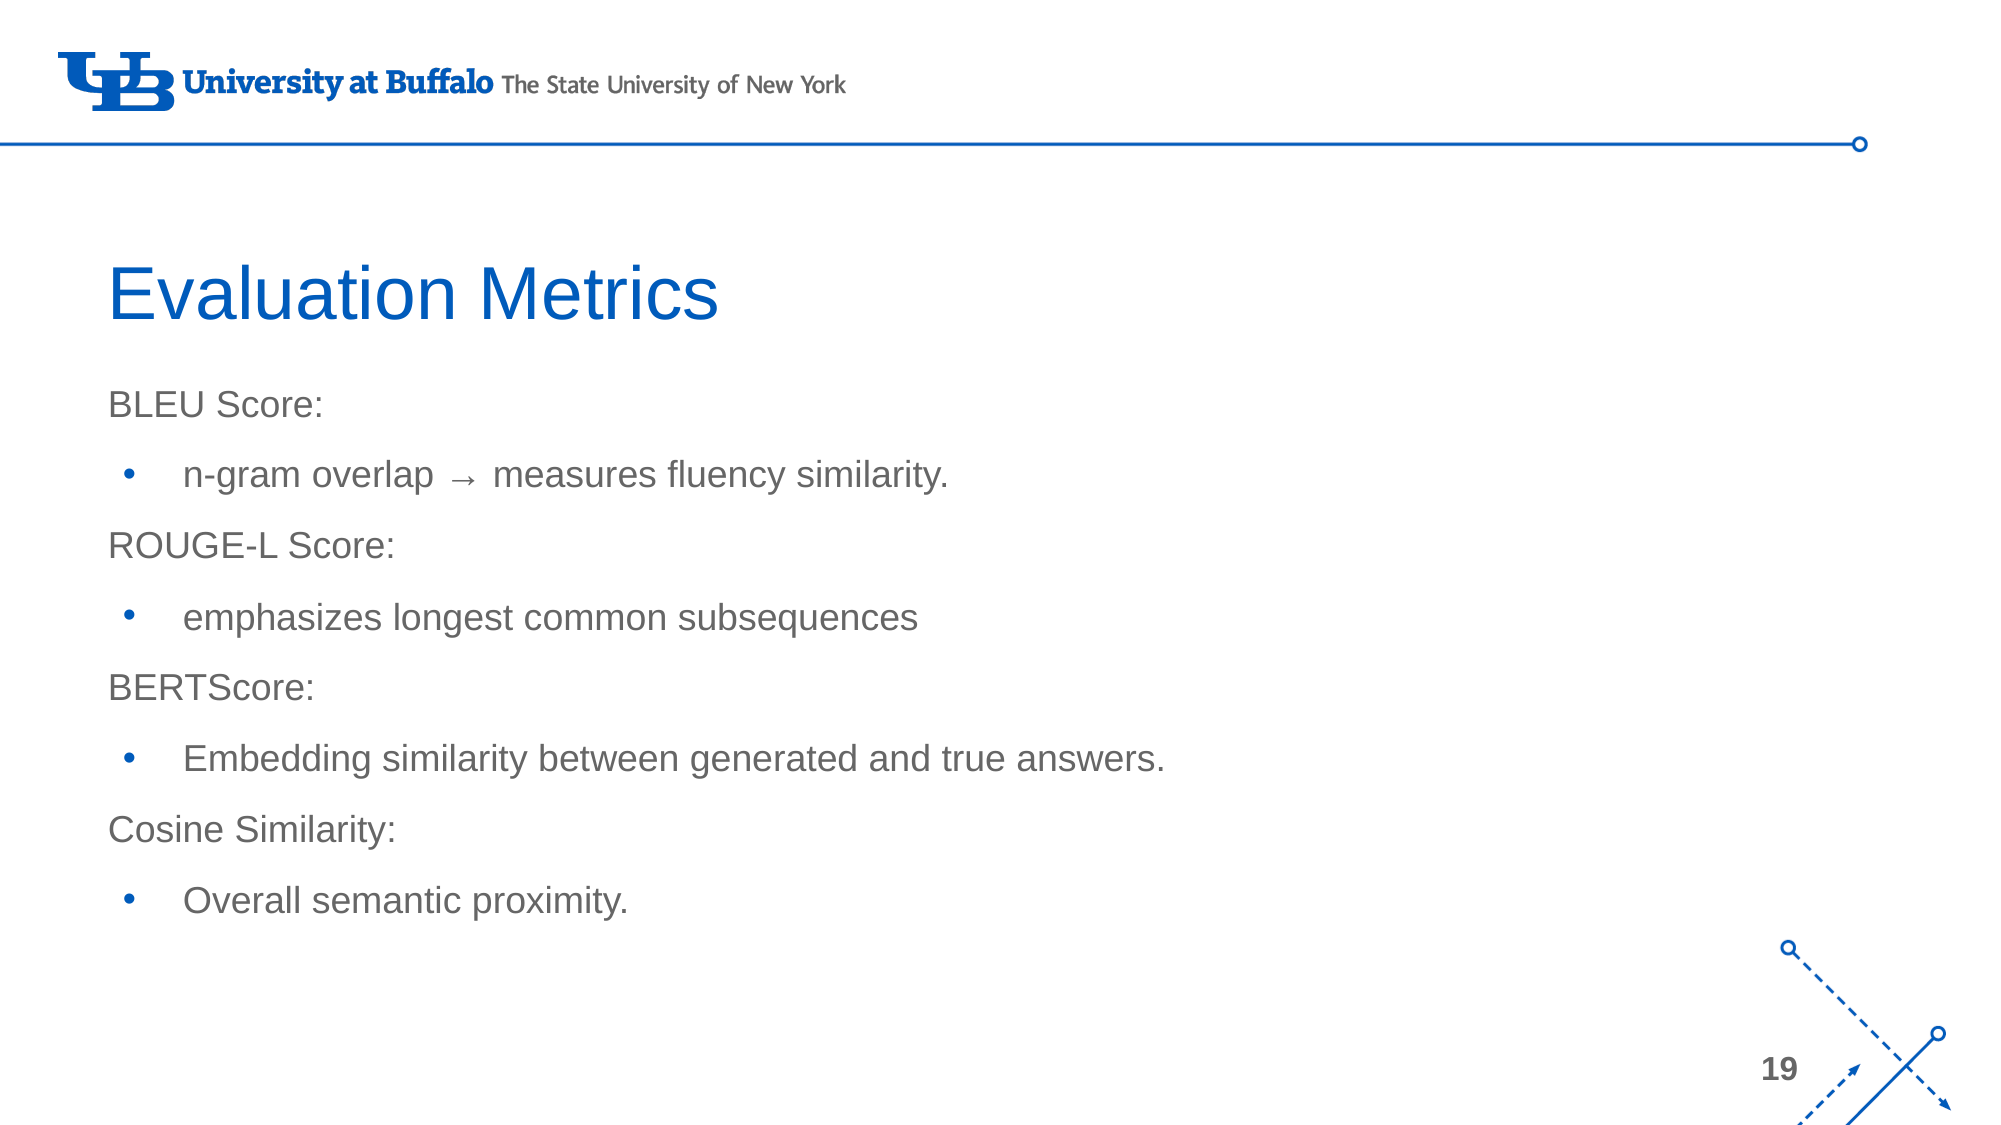

# Evaluation Metrics
BLEU Score:
n-gram overlap → measures fluency similarity.
ROUGE-L Score:
emphasizes longest common subsequences
BERTScore:
Embedding similarity between generated and true answers.
Cosine Similarity:
Overall semantic proximity.